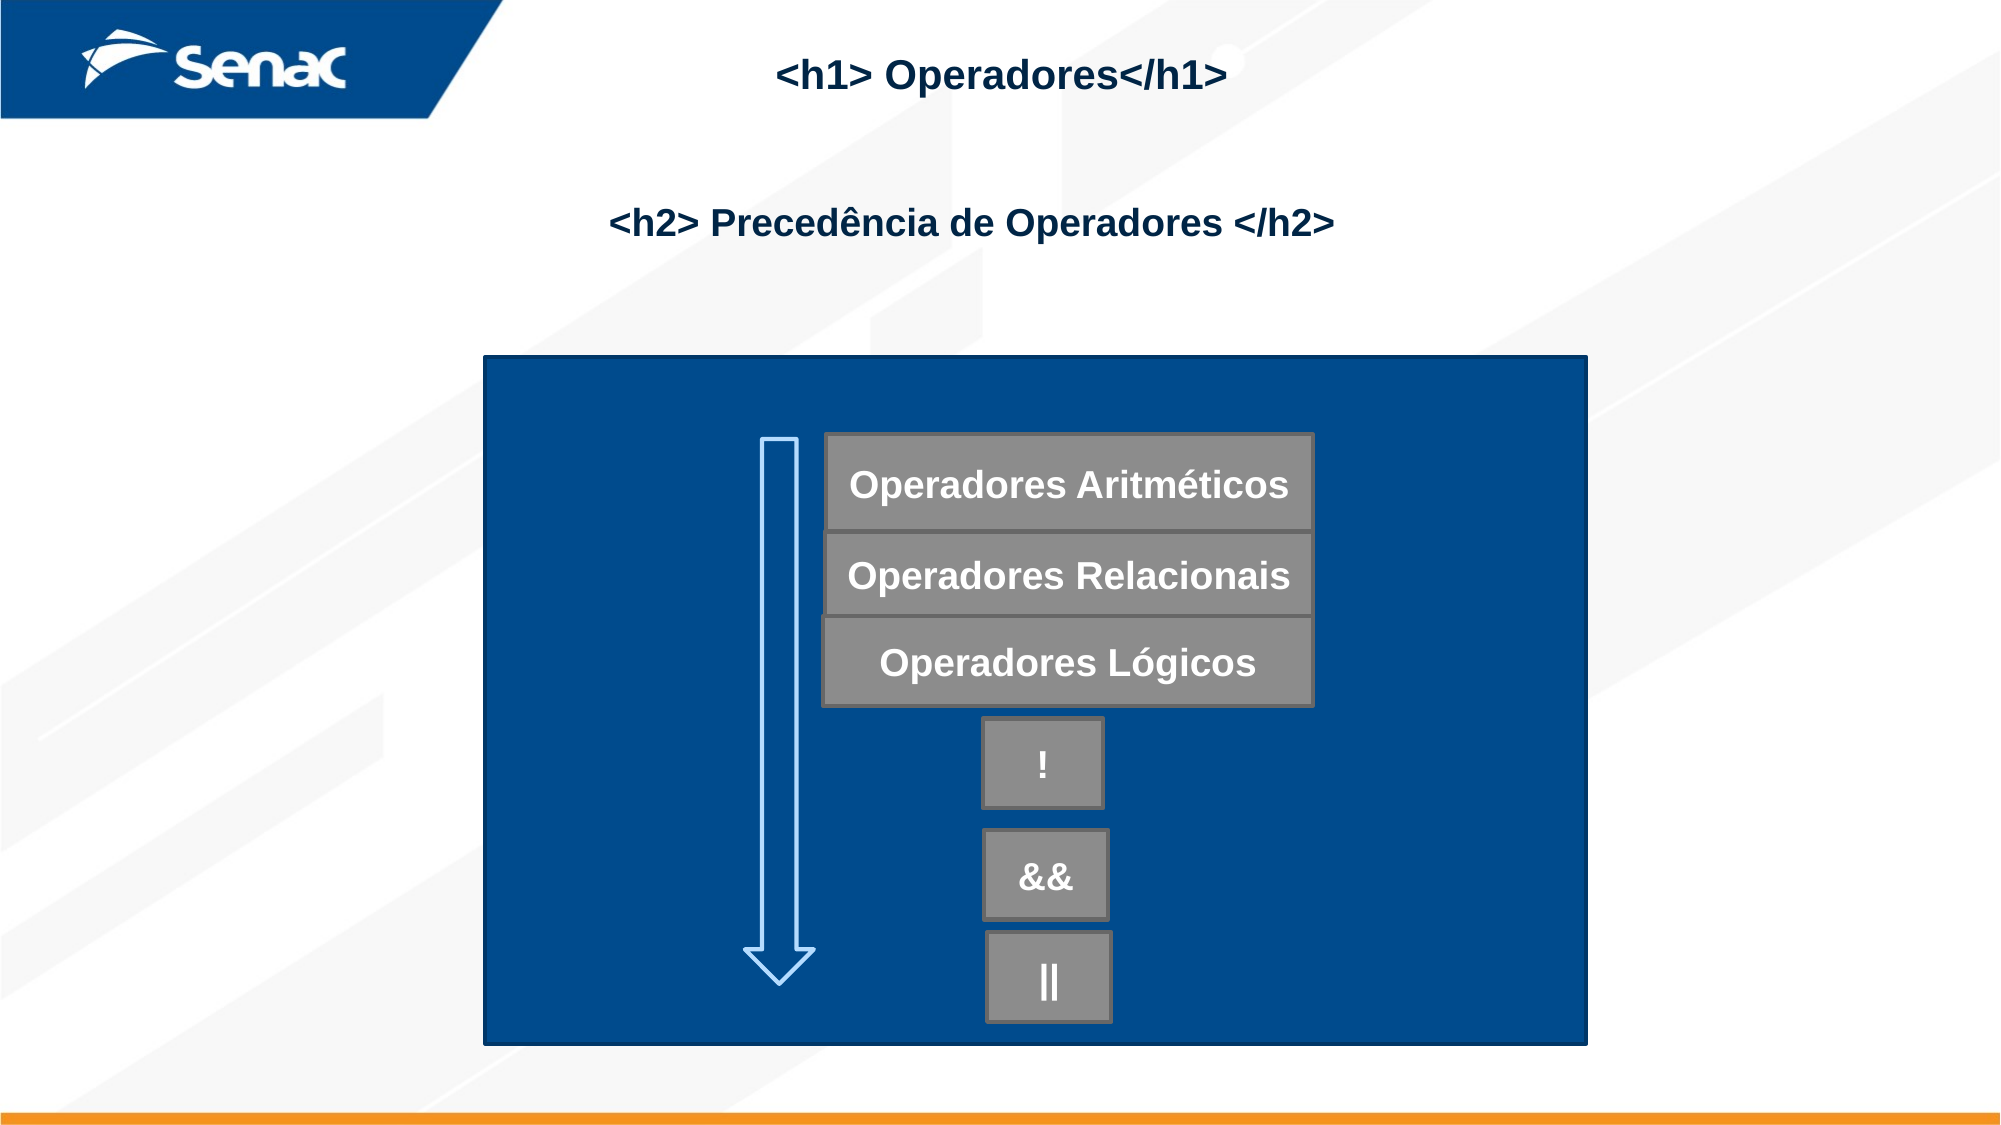

<h1> Operadores</h1>
<h2> Precedência de Operadores </h2>

Operadores Aritméticos

Operadores Relacionais
Operadores Lógicos
!
&&
||